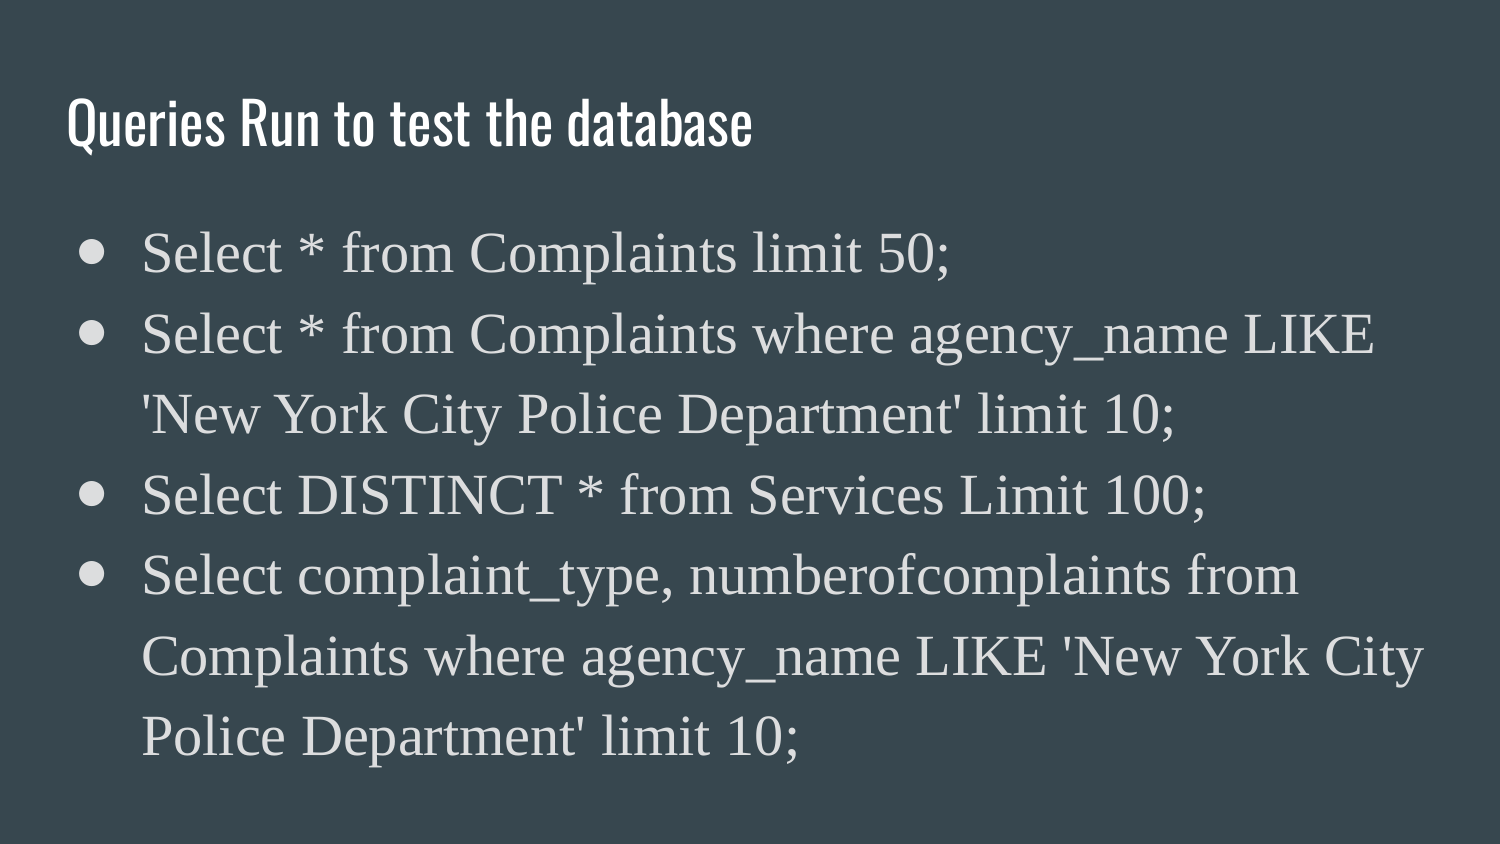

# Queries Run to test the database
Select * from Complaints limit 50;
Select * from Complaints where agency_name LIKE 'New York City Police Department' limit 10;
Select DISTINCT * from Services Limit 100;
Select complaint_type, numberofcomplaints from Complaints where agency_name LIKE 'New York City Police Department' limit 10;